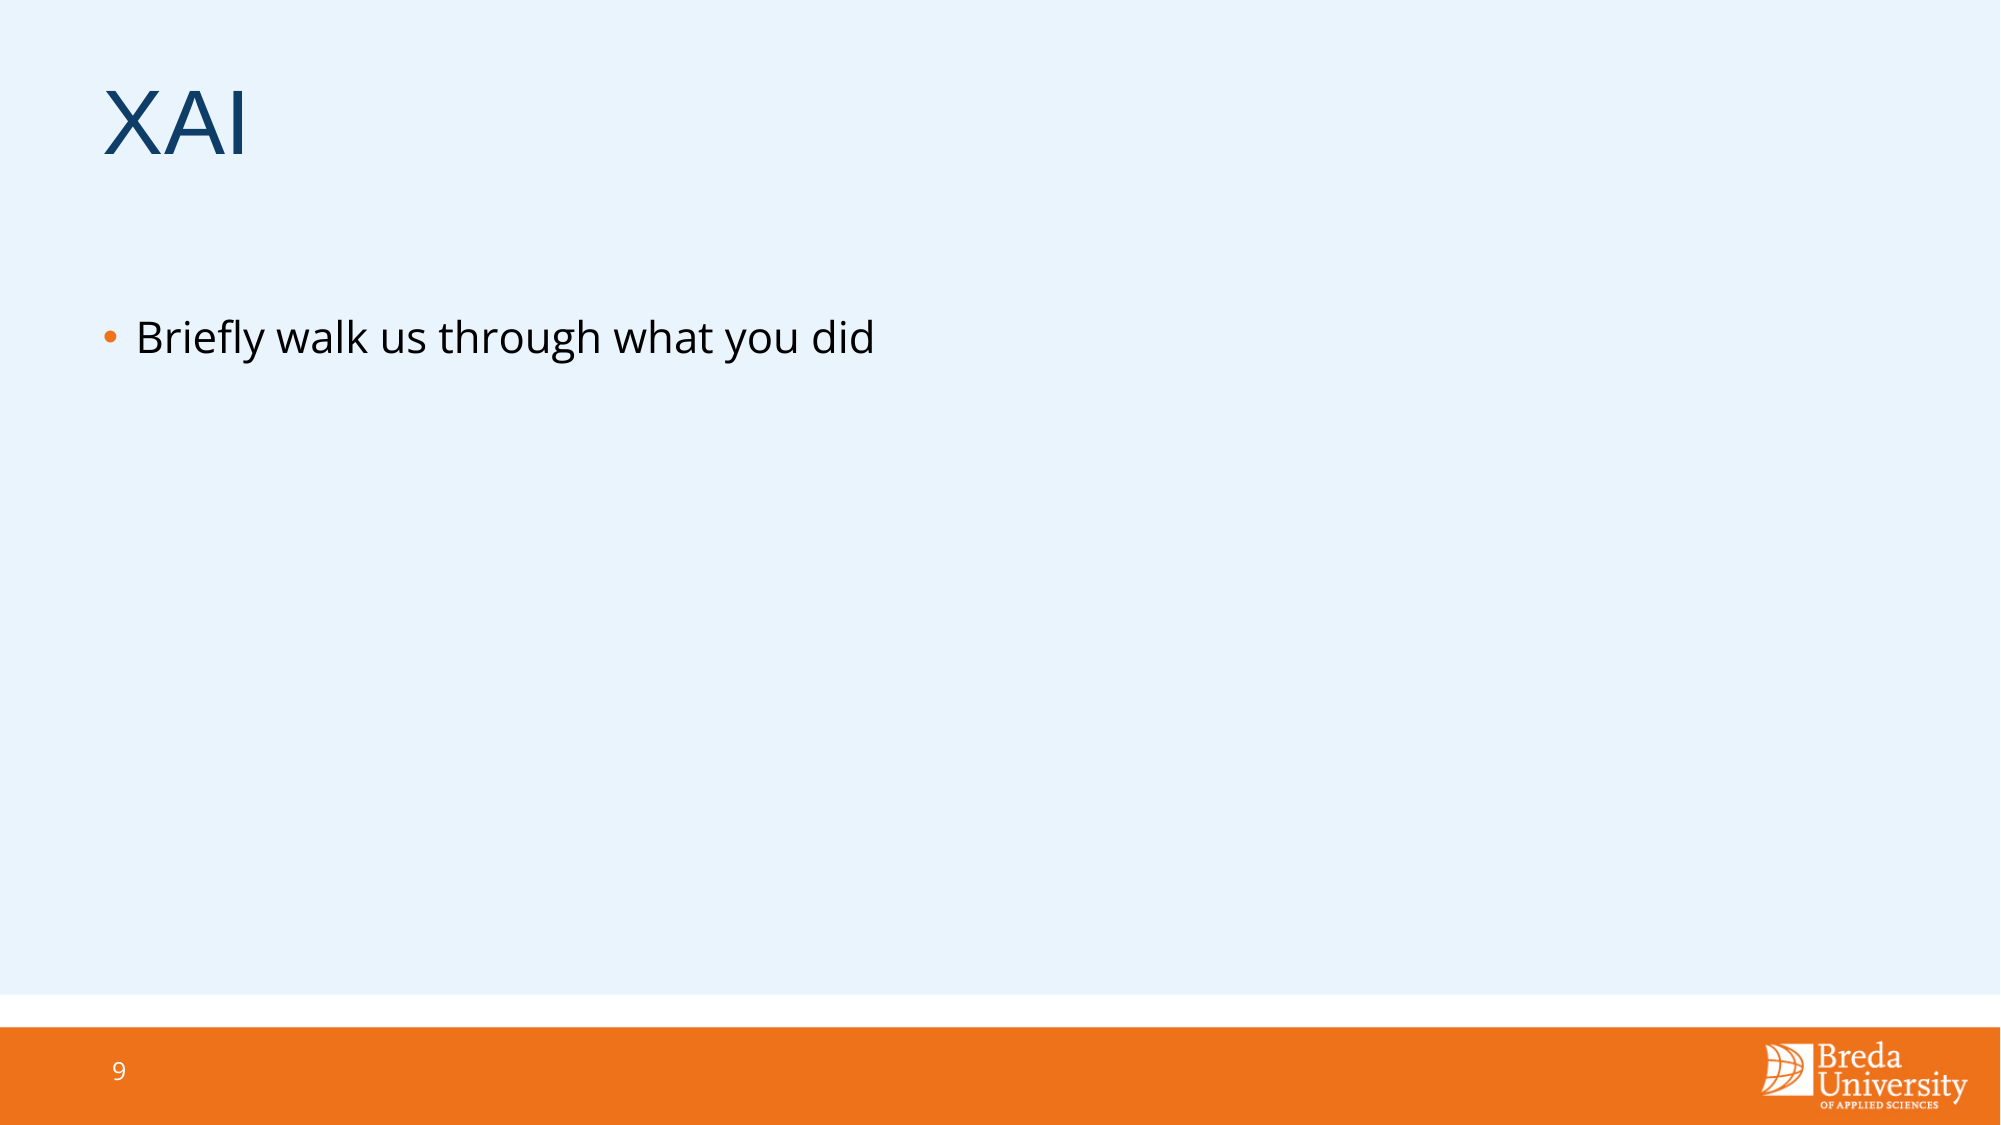

# XAI

Briefly walk us through what you did

9